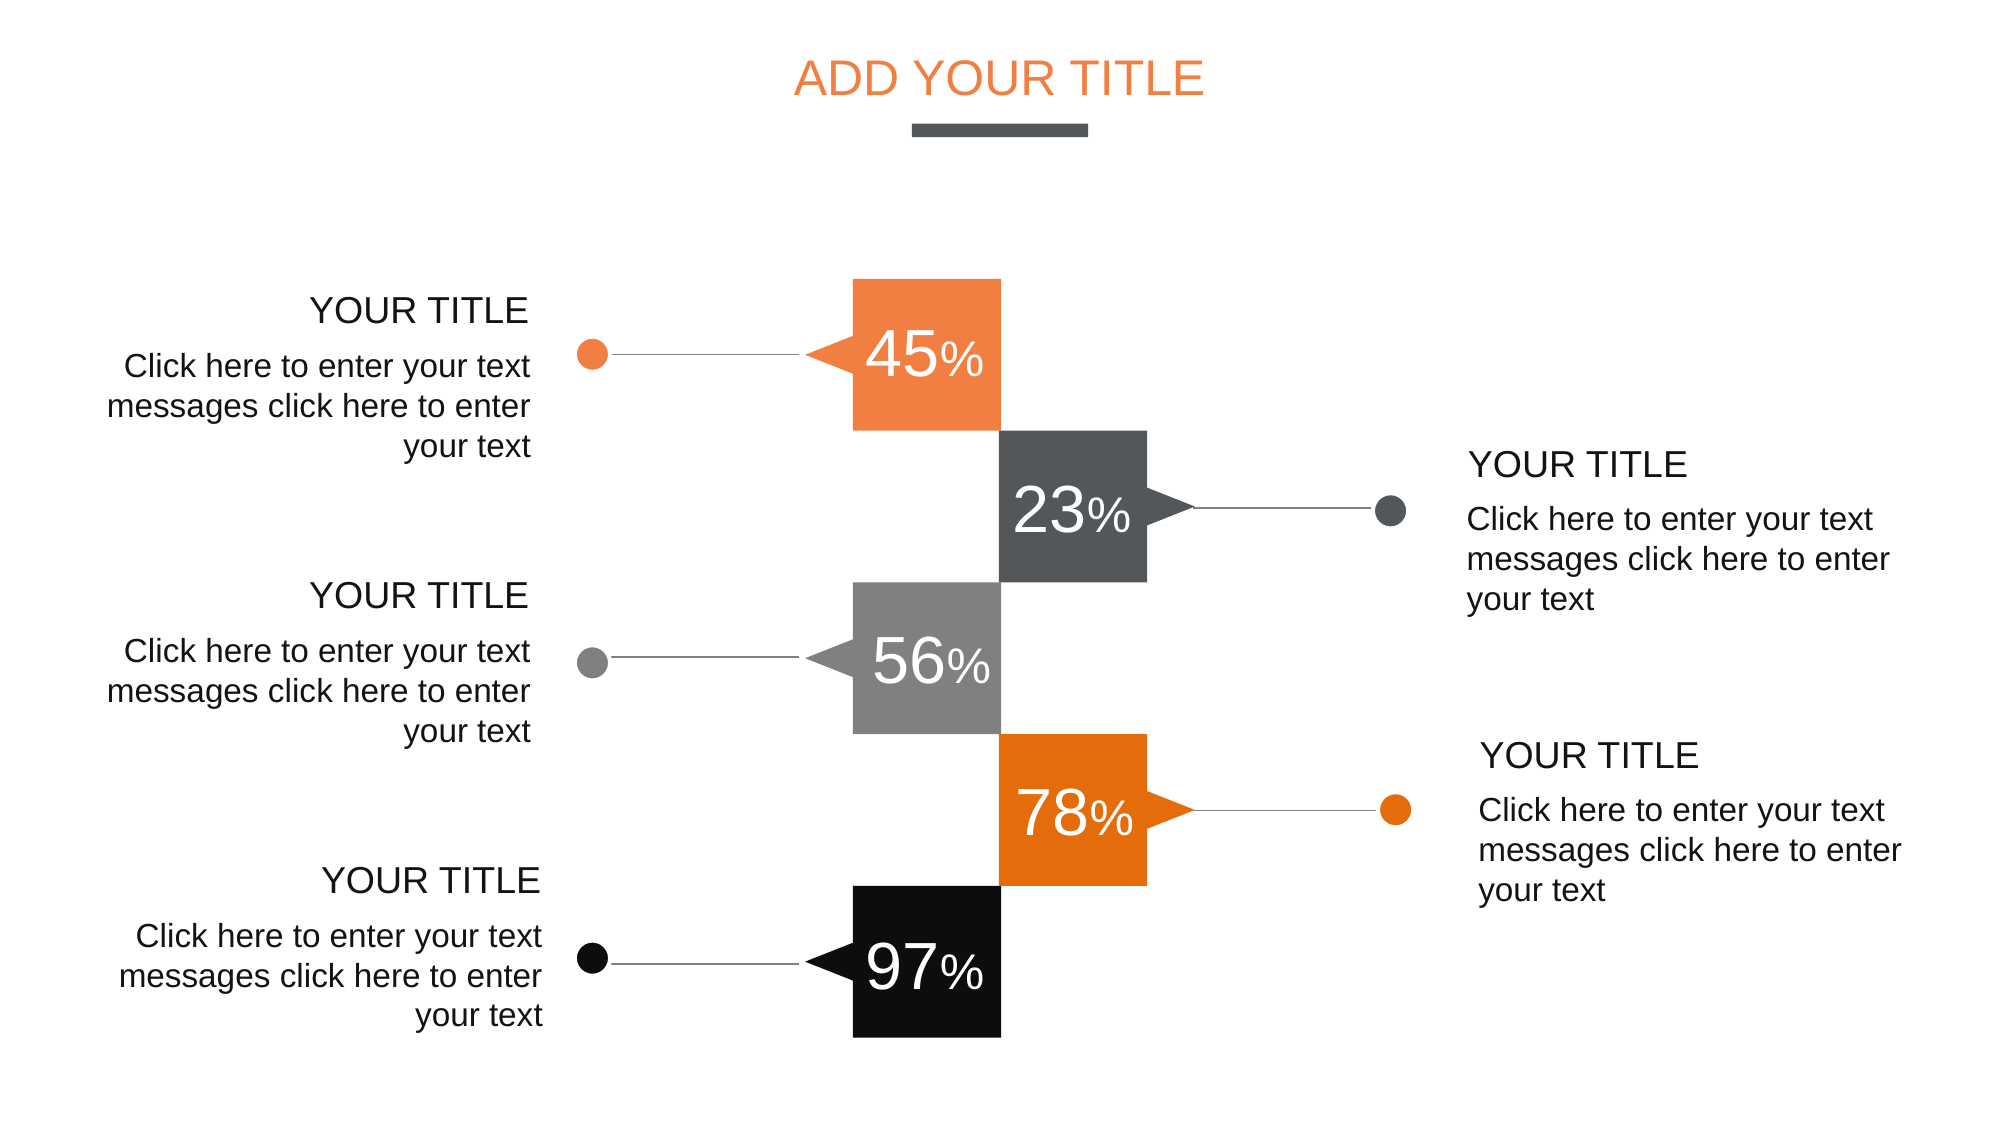

ADD YOUR TITLE

YOUR TITLE
45%
Click here to enter your text messages click here to enter your text

YOUR TITLE
23%
Click here to enter your text messages click here to enter your text

YOUR TITLE
56%
Click here to enter your text messages click here to enter your text

YOUR TITLE
78%
Click here to enter your text messages click here to enter your text

YOUR TITLE

Click here to enter your text messages click here to enter your text
97%